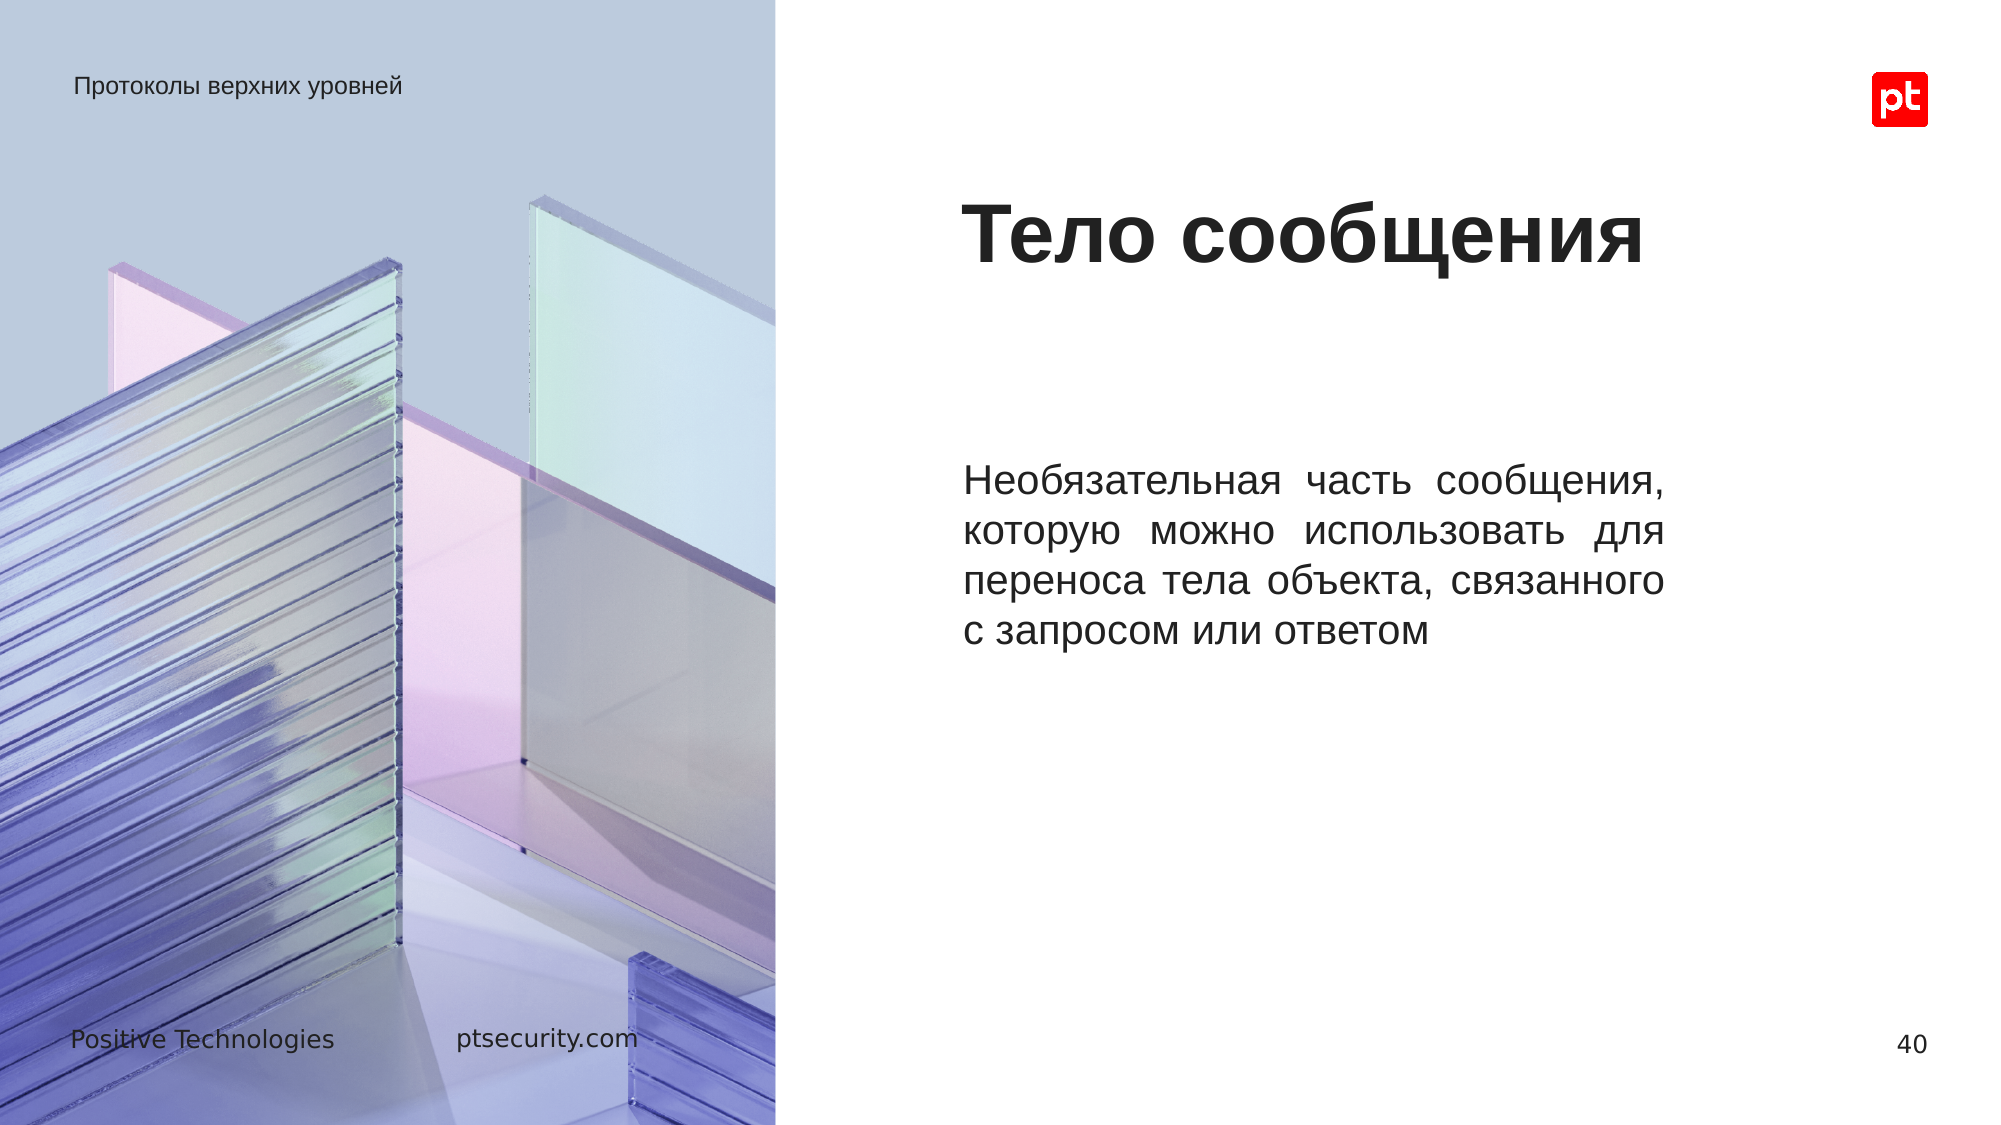

Протоколы верхних уровней
# Тело сообщения
Необязательная часть сообщения, которую можно использовать для переноса тела объекта, связанного с запросом или ответом
40